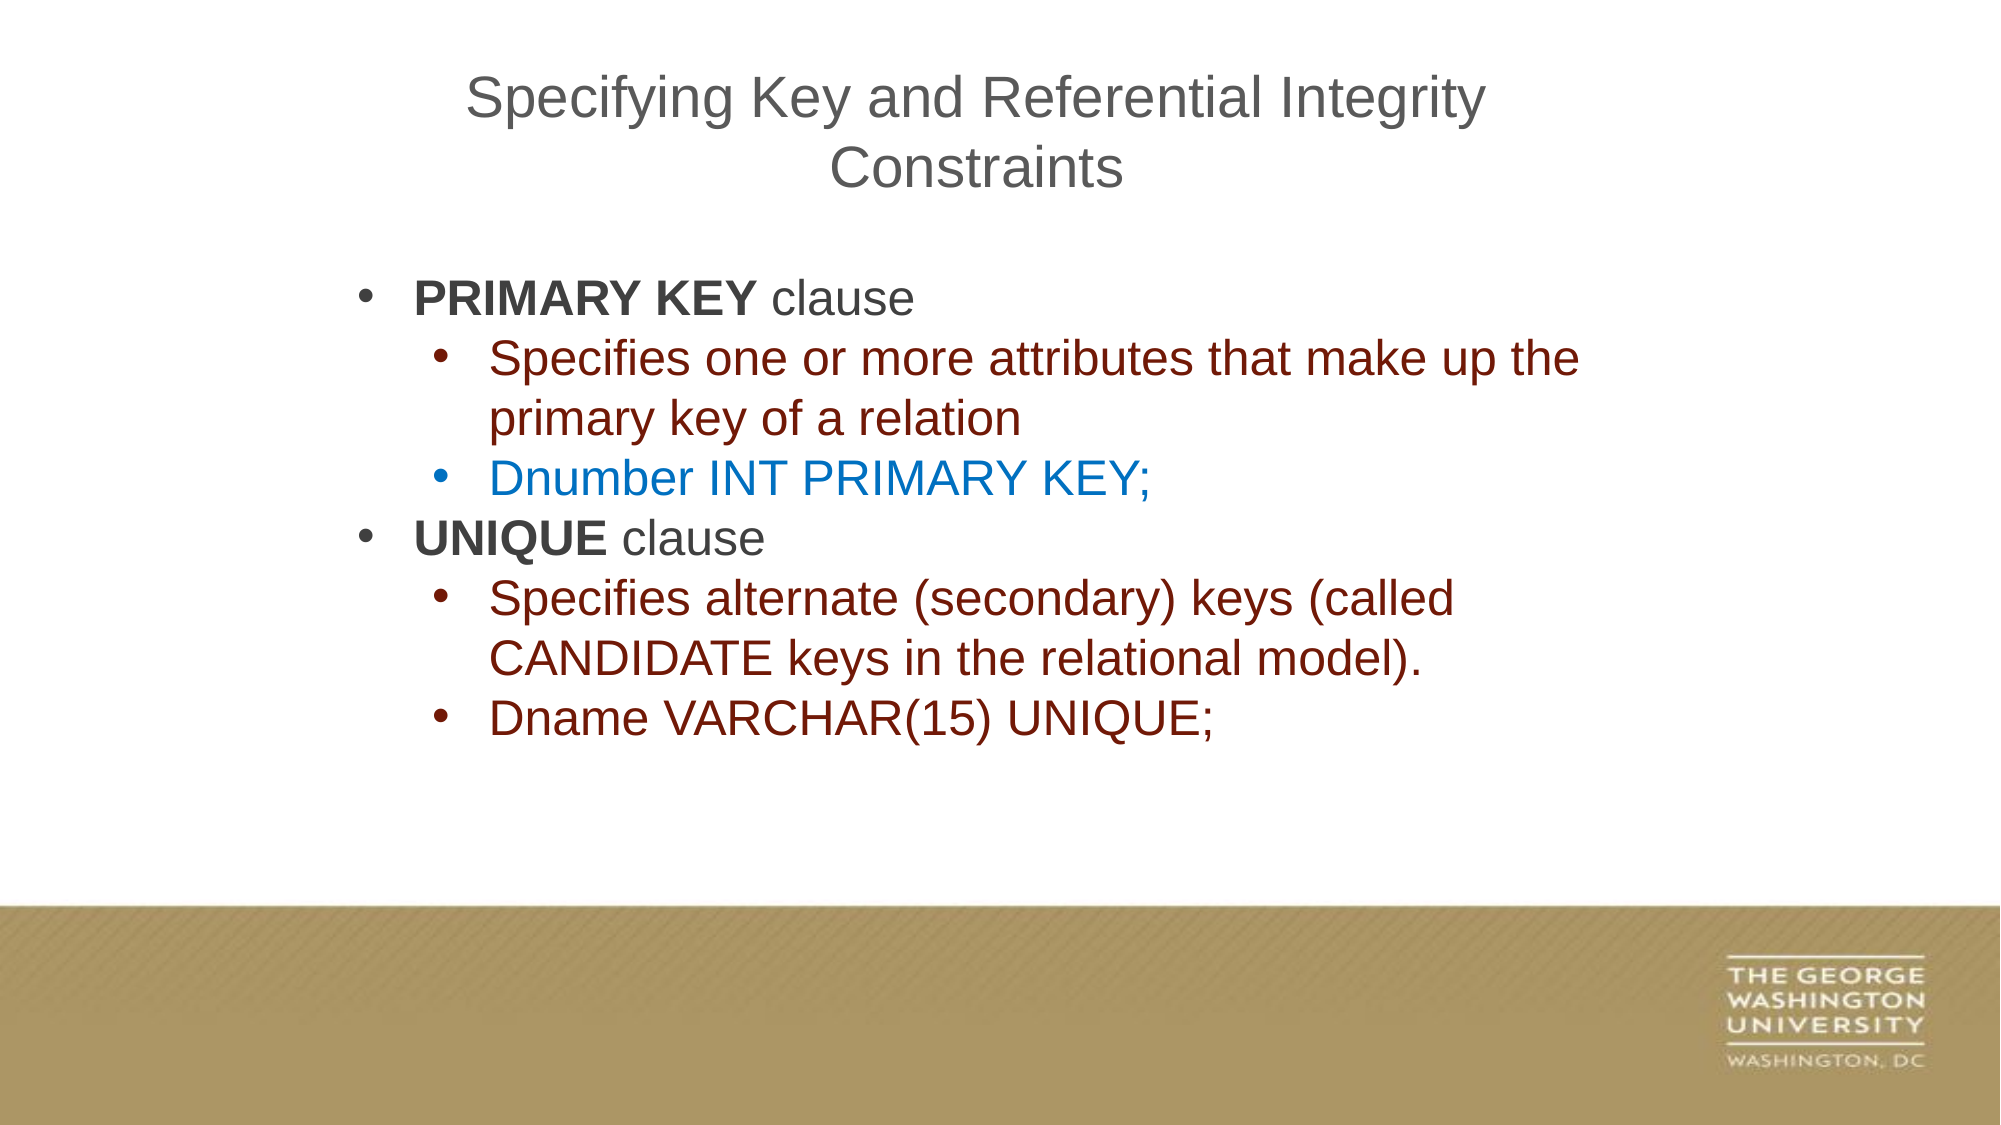

Specifying Key and Referential Integrity Constraints
PRIMARY KEY clause
Specifies one or more attributes that make up the primary key of a relation
Dnumber INT PRIMARY KEY;
UNIQUE clause
Specifies alternate (secondary) keys (called CANDIDATE keys in the relational model).
Dname VARCHAR(15) UNIQUE;